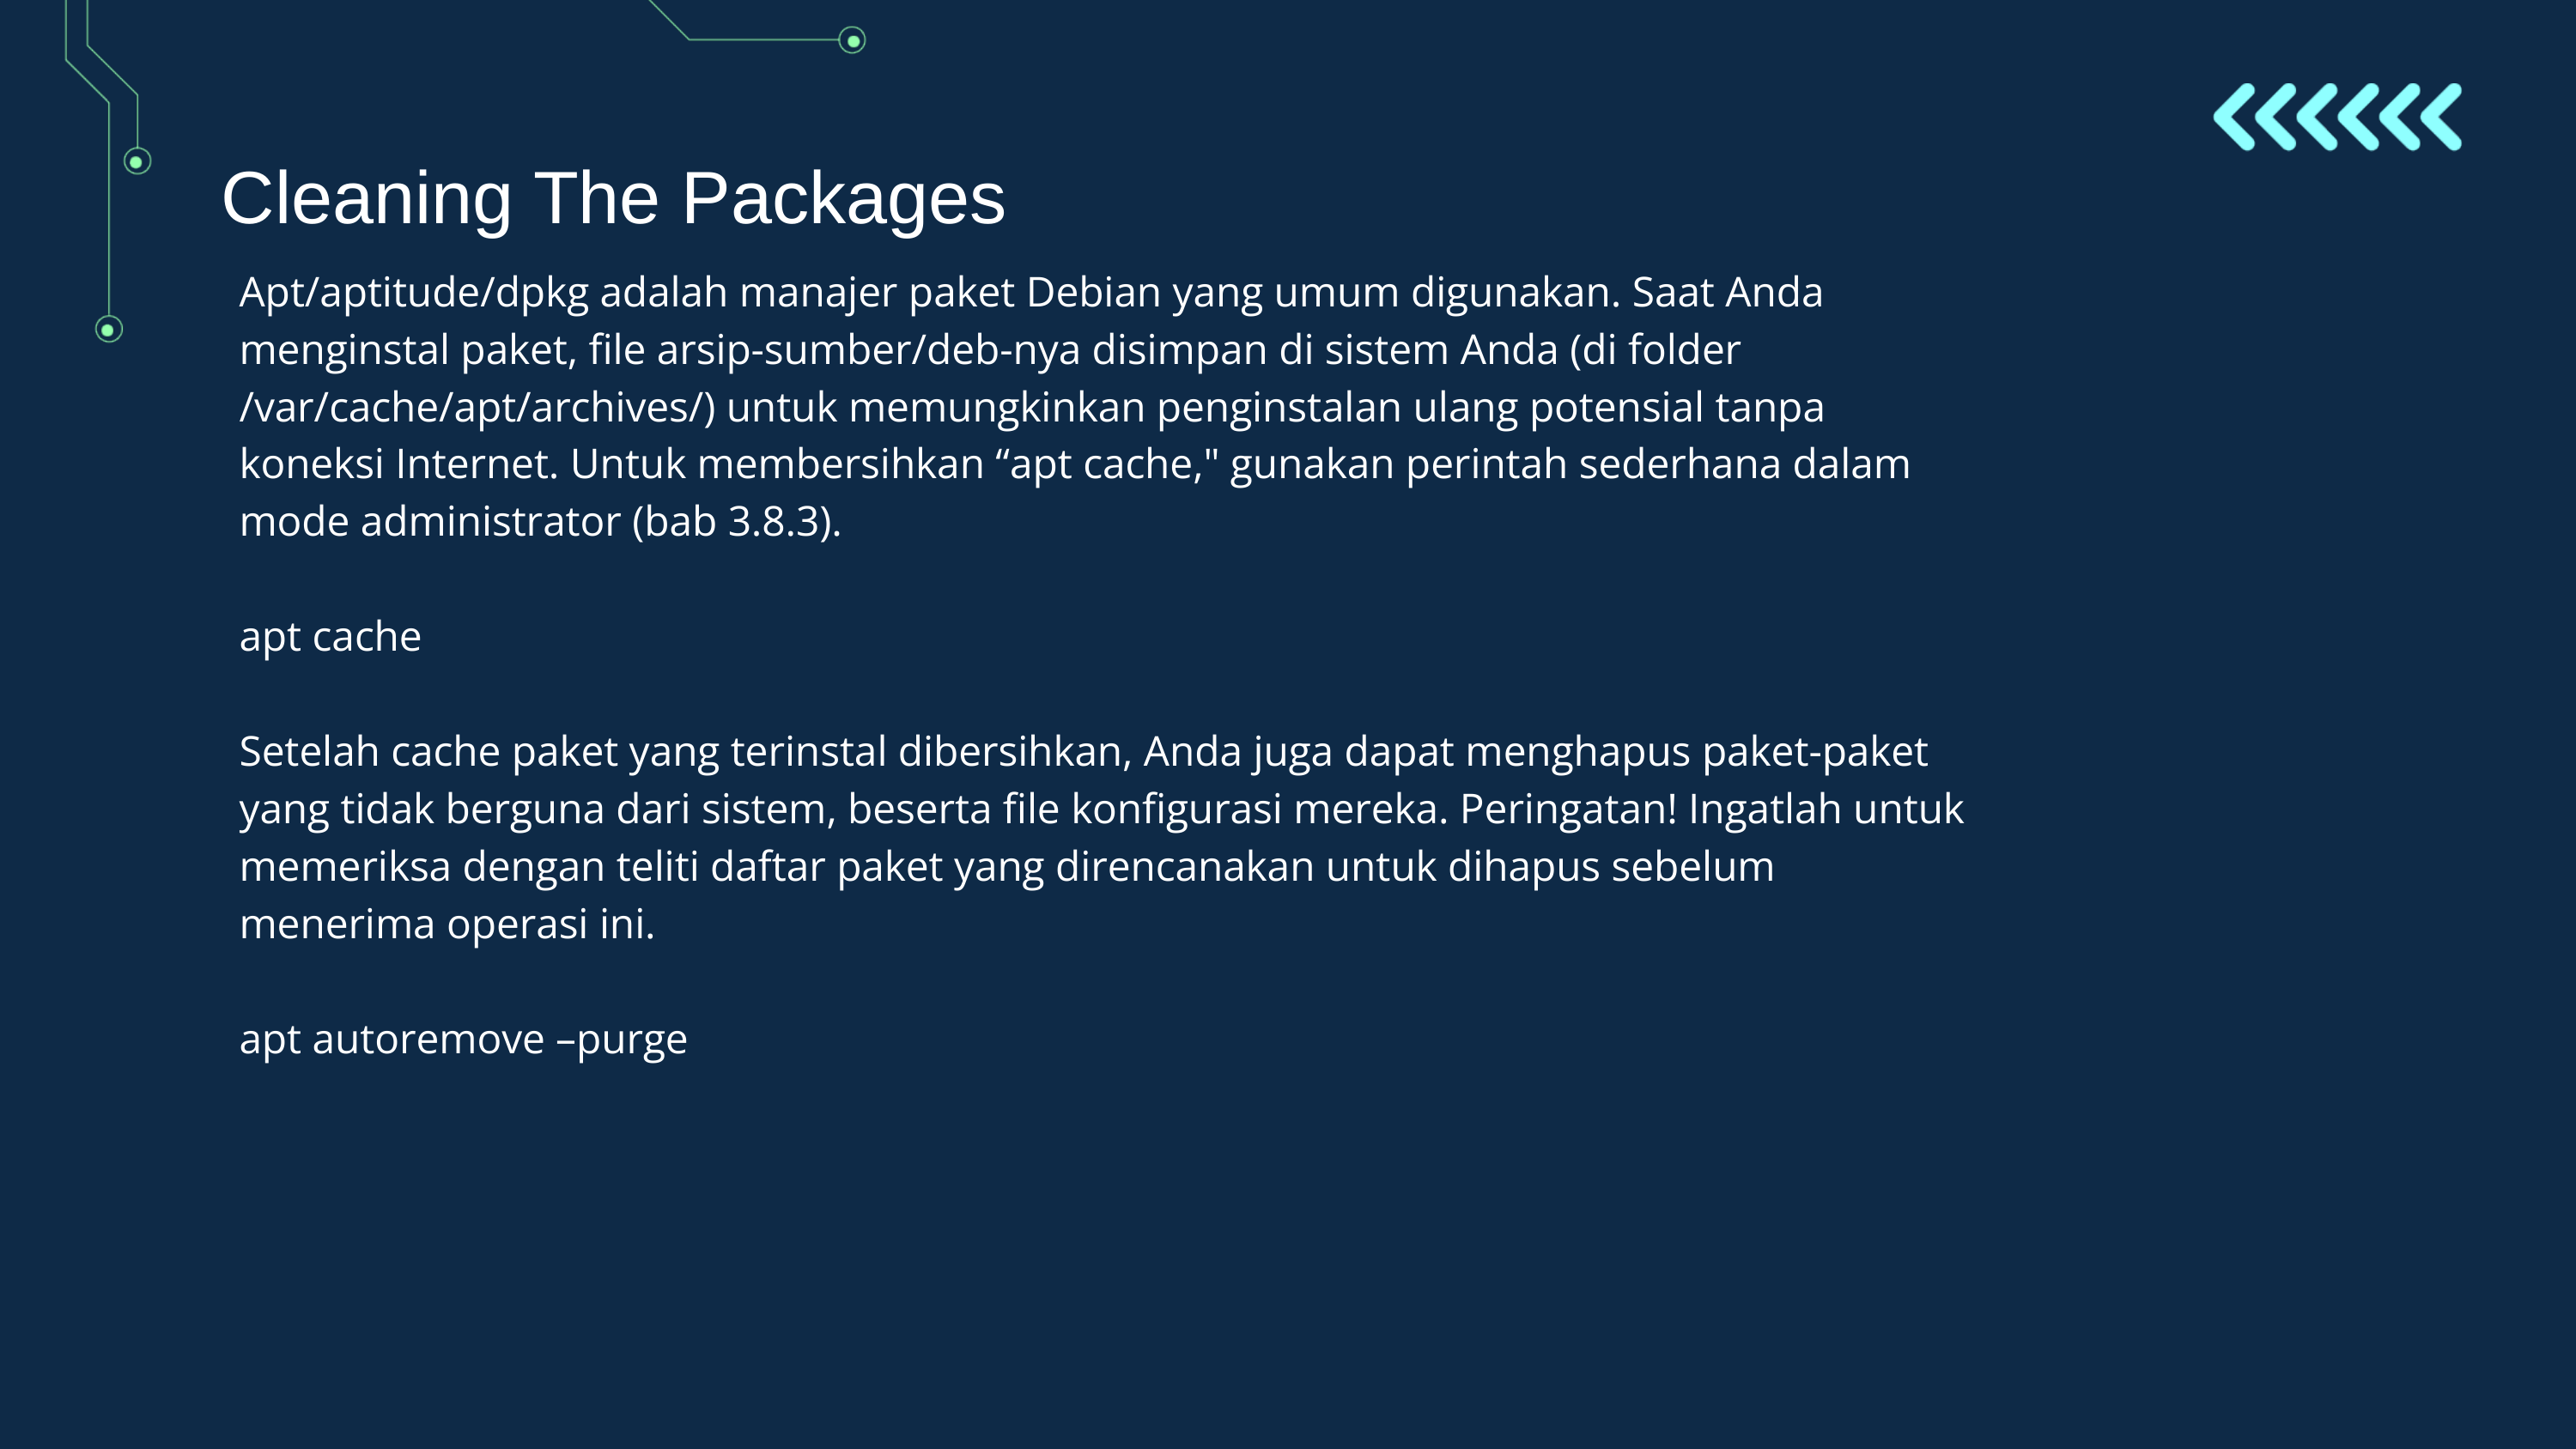

Cleaning The Packages
Apt/aptitude/dpkg adalah manajer paket Debian yang umum digunakan. Saat Anda menginstal paket, file arsip-sumber/deb-nya disimpan di sistem Anda (di folder /var/cache/apt/archives/) untuk memungkinkan penginstalan ulang potensial tanpa koneksi Internet. Untuk membersihkan “apt cache," gunakan perintah sederhana dalam mode administrator (bab 3.8.3).

apt cache

Setelah cache paket yang terinstal dibersihkan, Anda juga dapat menghapus paket-paket yang tidak berguna dari sistem, beserta file konfigurasi mereka. Peringatan! Ingatlah untuk memeriksa dengan teliti daftar paket yang direncanakan untuk dihapus sebelum menerima operasi ini.

apt autoremove –purge